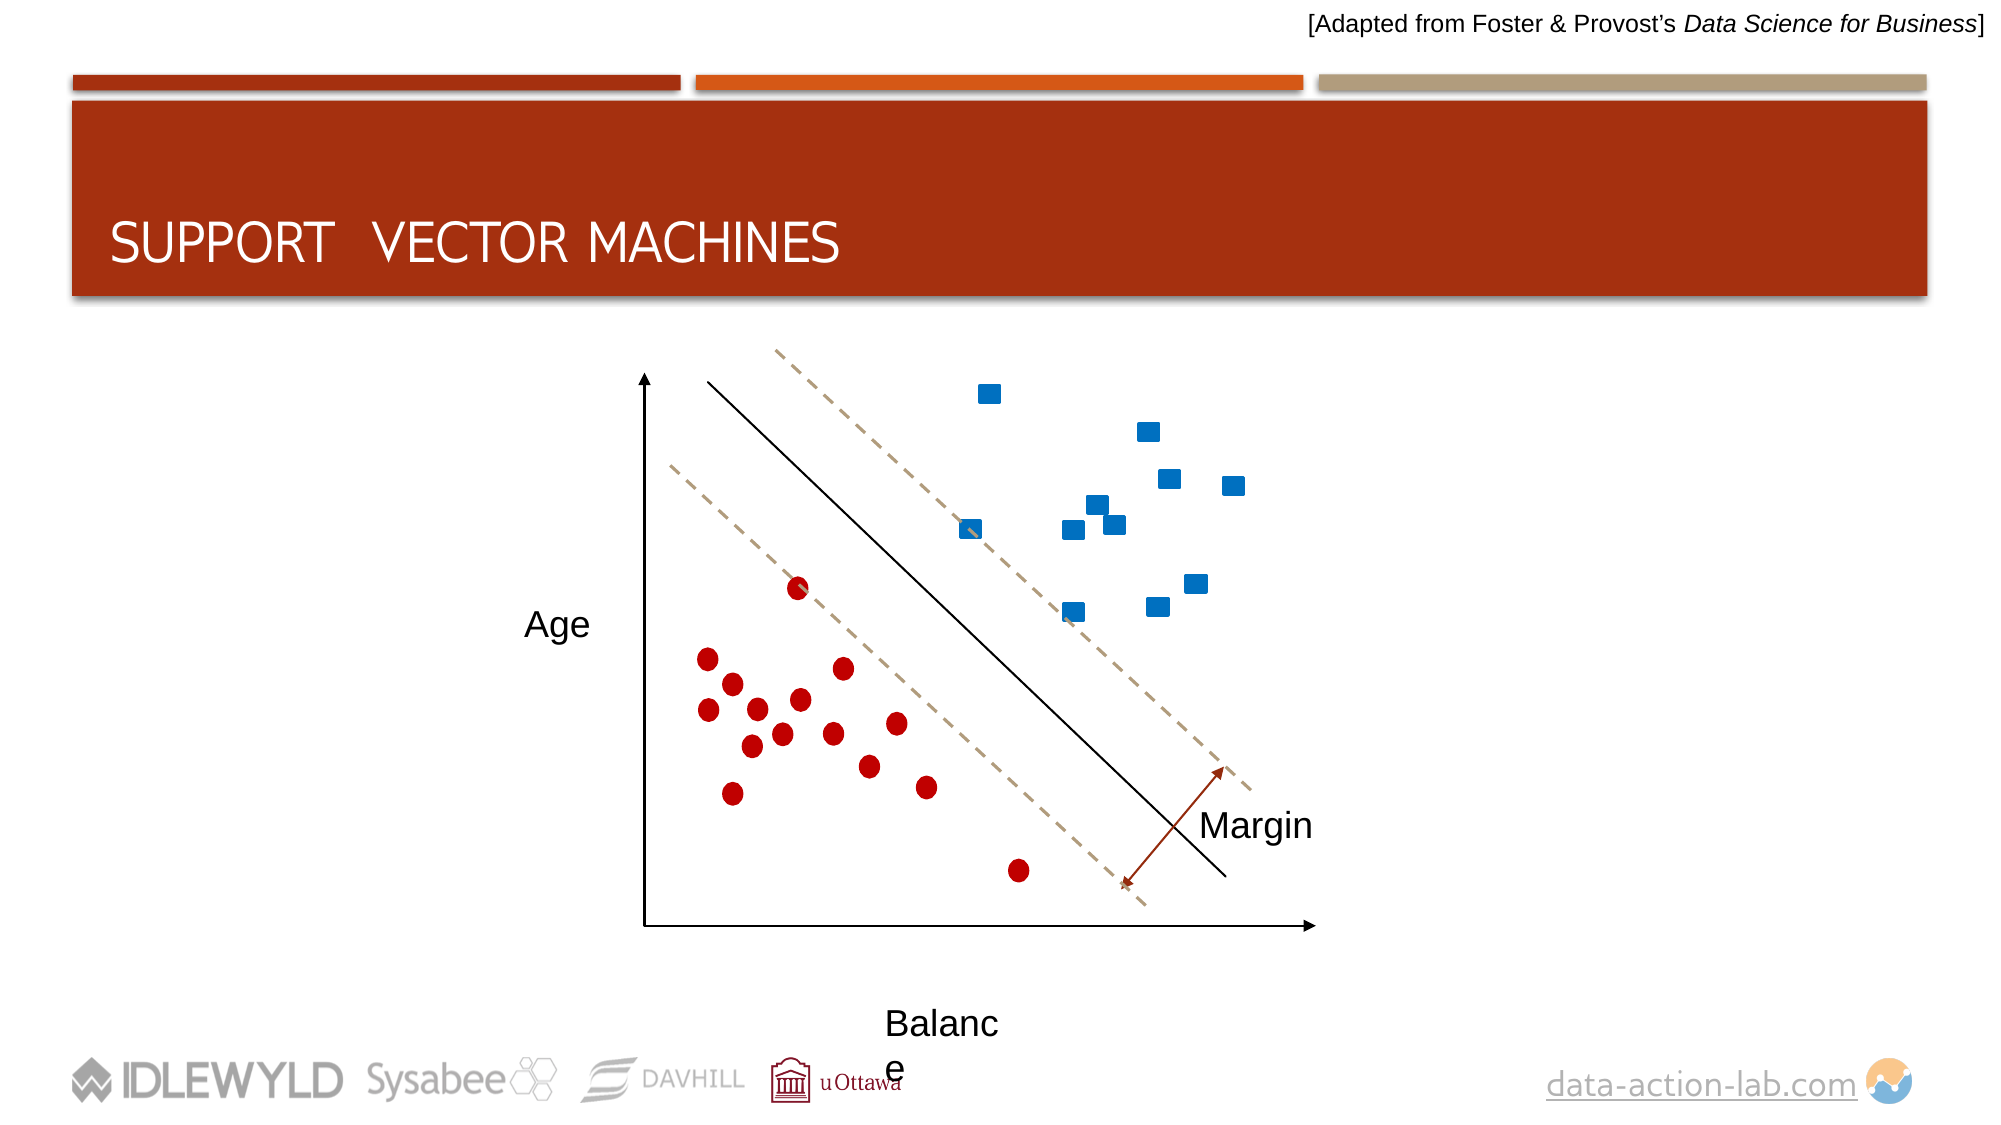

[Adapted from Foster & Provost’s Data Science for Business]
# Support  Vector Machines

Age

Margin

Balance